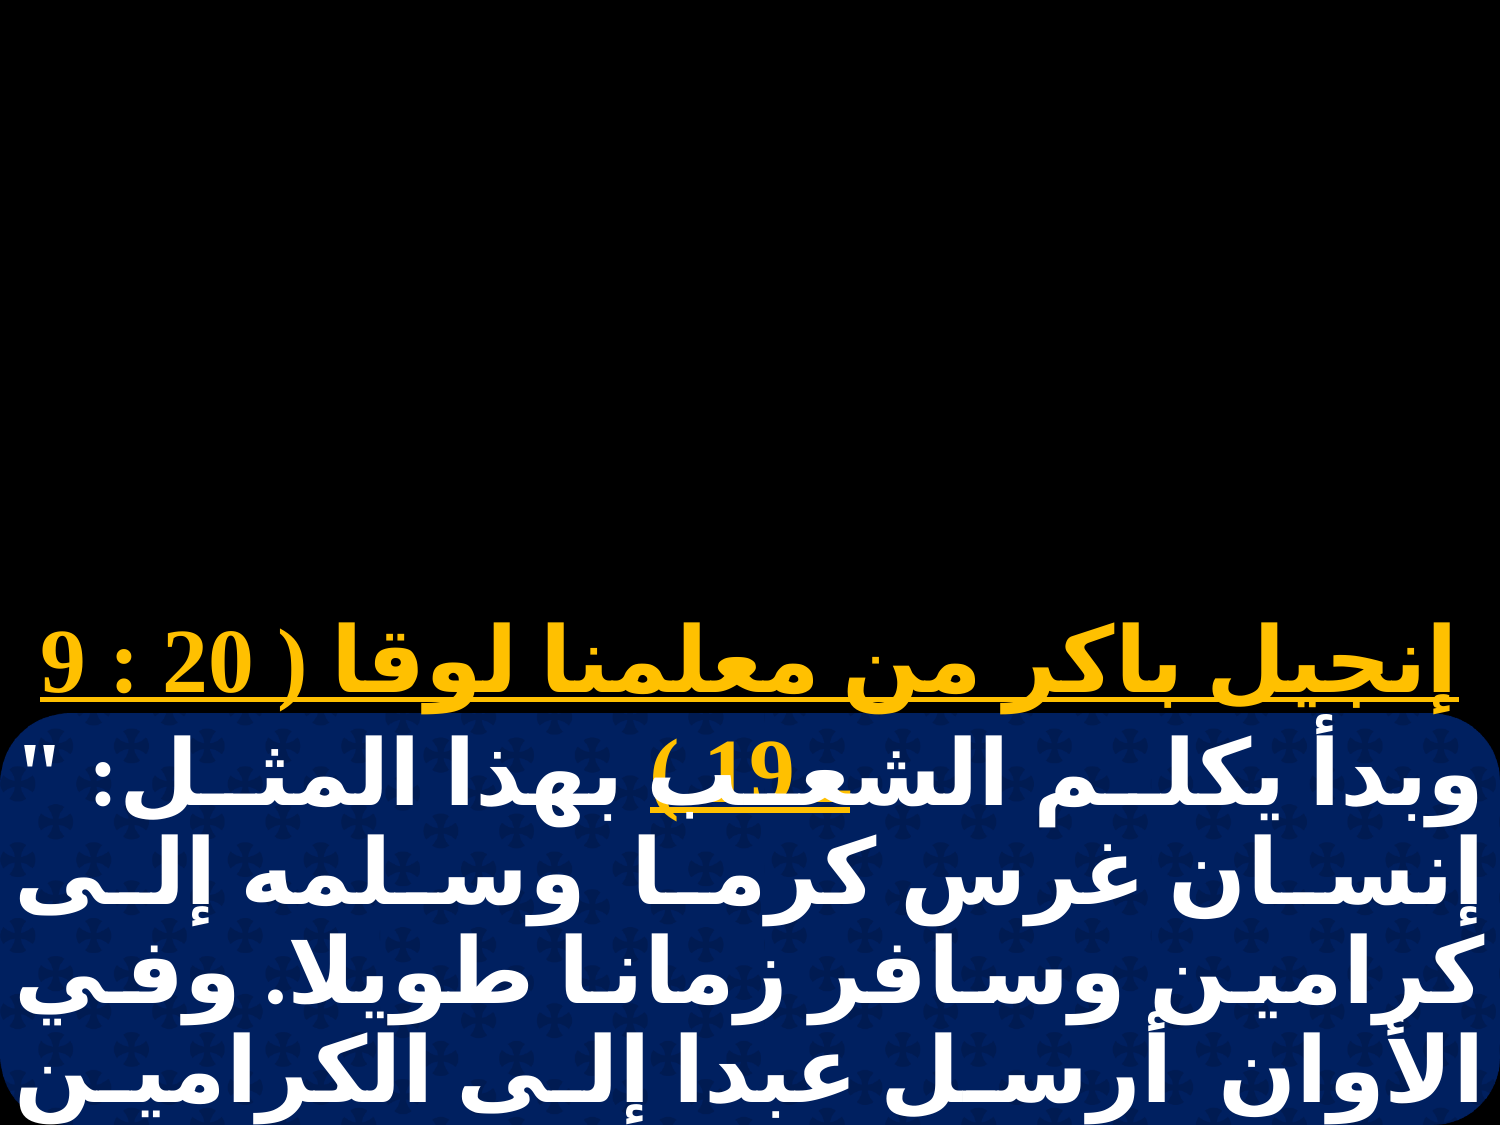

إنجيل باكر من معلمنا لوقا ( 20 : 9 ـ 19 )
وبدأ يكلم الشعب بهذا المثل: " إنسان غرس كرما  وسلمه إلى كرامين وسافر زمانا طويلا. وفي الأوان  أرسل عبدا إلى الكرامين ليعطوه من ثمر الكرم،  فضربه الكرامون، وصرفوه فارغا. فعاد أيضا